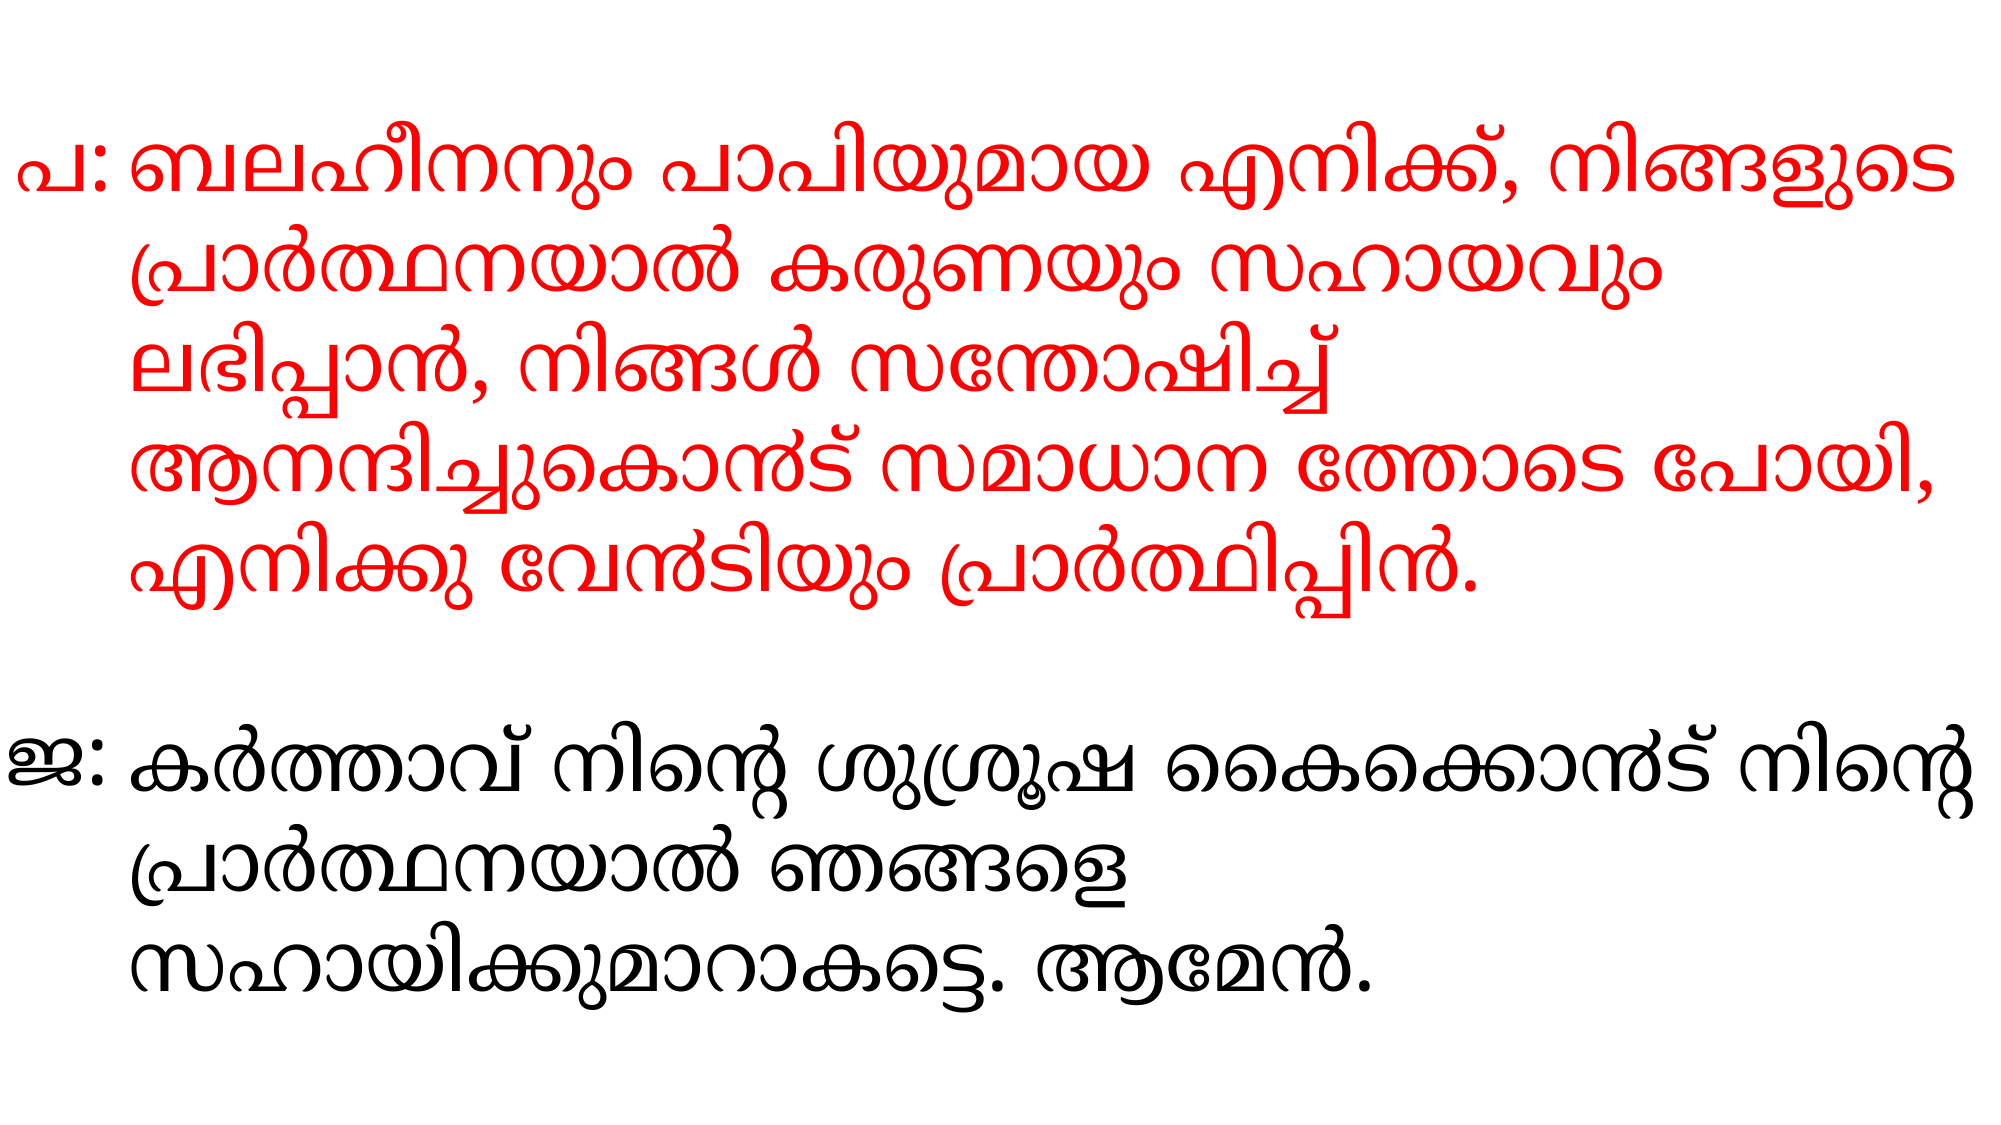

പ:
ബലഹീനനും പാപിയുമായ എനിക്ക്, നിങ്ങളുടെ പ്രാര്‍ത്ഥനയാല്‍ കരുണയും സഹായവും ലഭിപ്പാന്‍, നിങ്ങള്‍ സന്തോഷിച്ച് ആനന്ദിച്ചുകൊ൯ട് സമാധാന ത്തോടെ പോയി, എനിക്കു വേ൯ടിയും പ്രാര്‍ത്ഥിപ്പിന്‍.

കര്‍ത്താവ് നിന്‍റെ ശുശ്രൂഷ കൈക്കൊ൯ട് നിന്‍റെ പ്രാര്‍ത്ഥനയാല്‍ ഞങ്ങളെ സഹായിക്കുമാറാകട്ടെ. ആമേന്‍.

ജ: